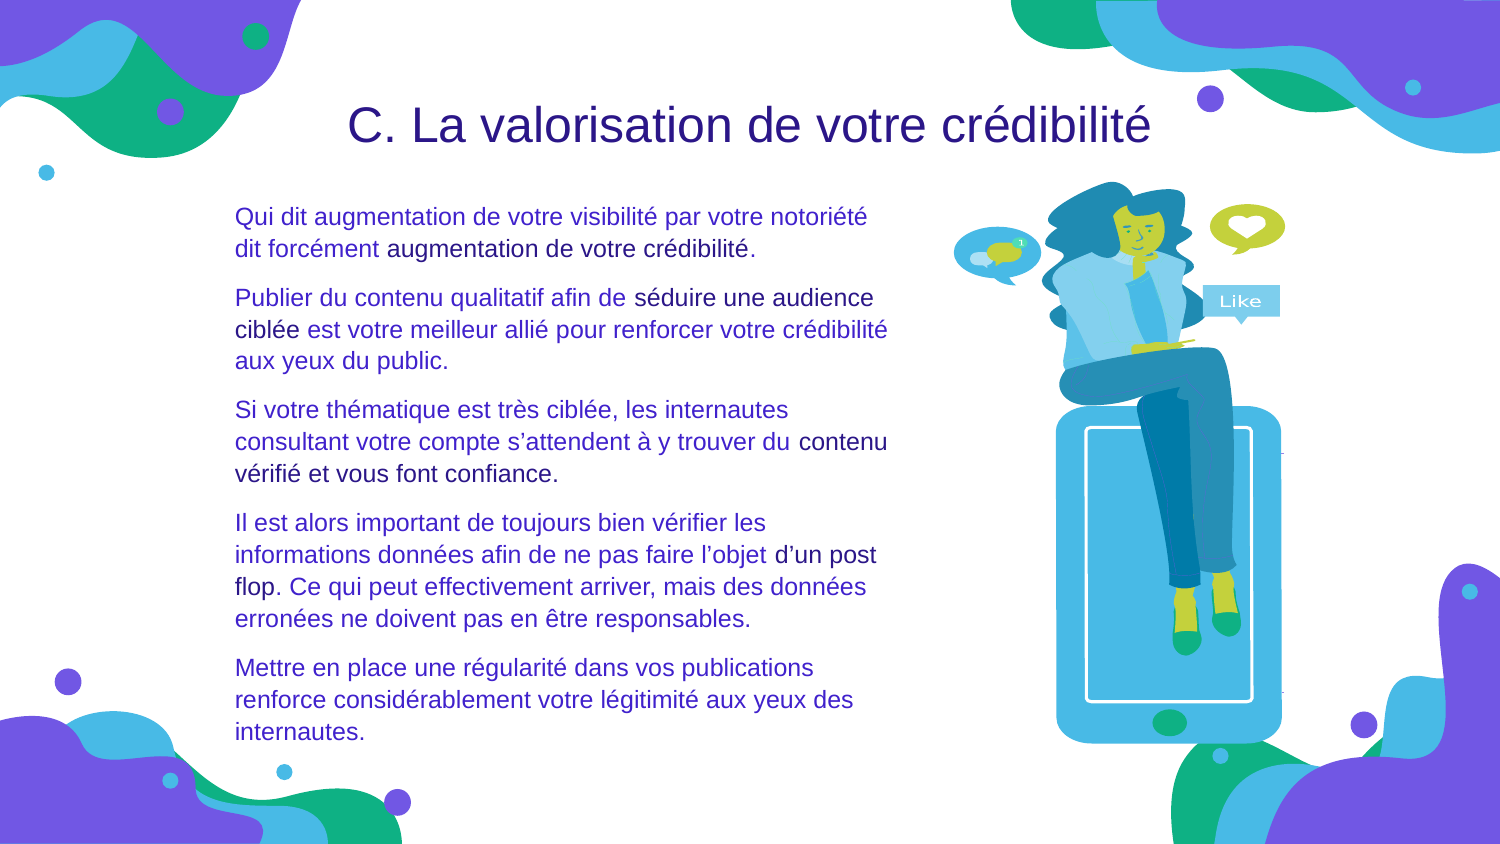

C. La valorisation de votre crédibilité

Qui dit augmentation de votre visibilité par votre notoriété dit forcément augmentation de votre crédibilité.
Publier du contenu qualitatif afin de séduire une audience ciblée est votre meilleur allié pour renforcer votre crédibilité aux yeux du public.
Si votre thématique est très ciblée, les internautes consultant votre compte s’attendent à y trouver du contenu vérifié et vous font confiance.
Il est alors important de toujours bien vérifier les informations données afin de ne pas faire l’objet d’un post flop. Ce qui peut effectivement arriver, mais des données erronées ne doivent pas en être responsables.
Mettre en place une régularité dans vos publications renforce considérablement votre légitimité aux yeux des internautes.